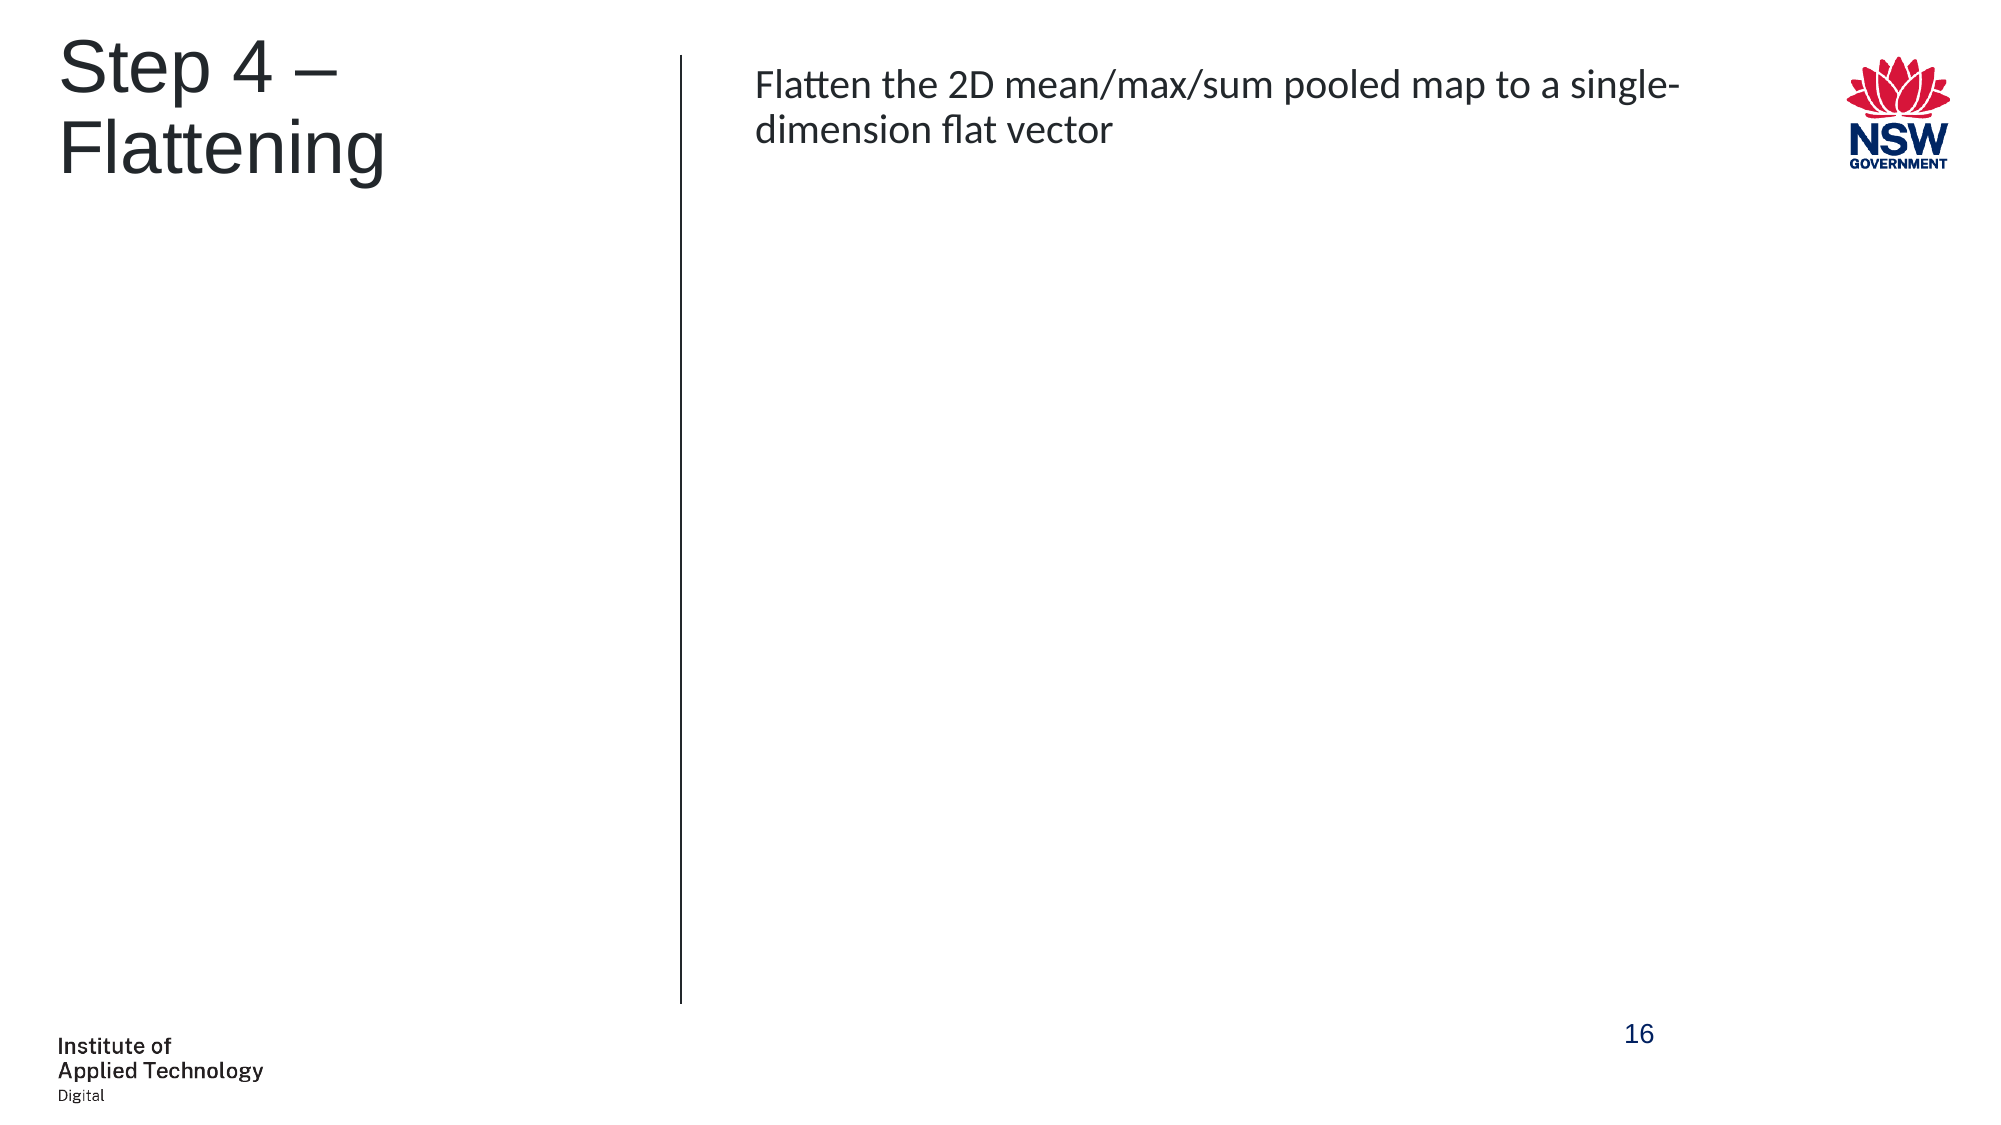

# Step 4 – Flattening
Flatten the 2D mean/max/sum pooled map to a single-dimension flat vector

16